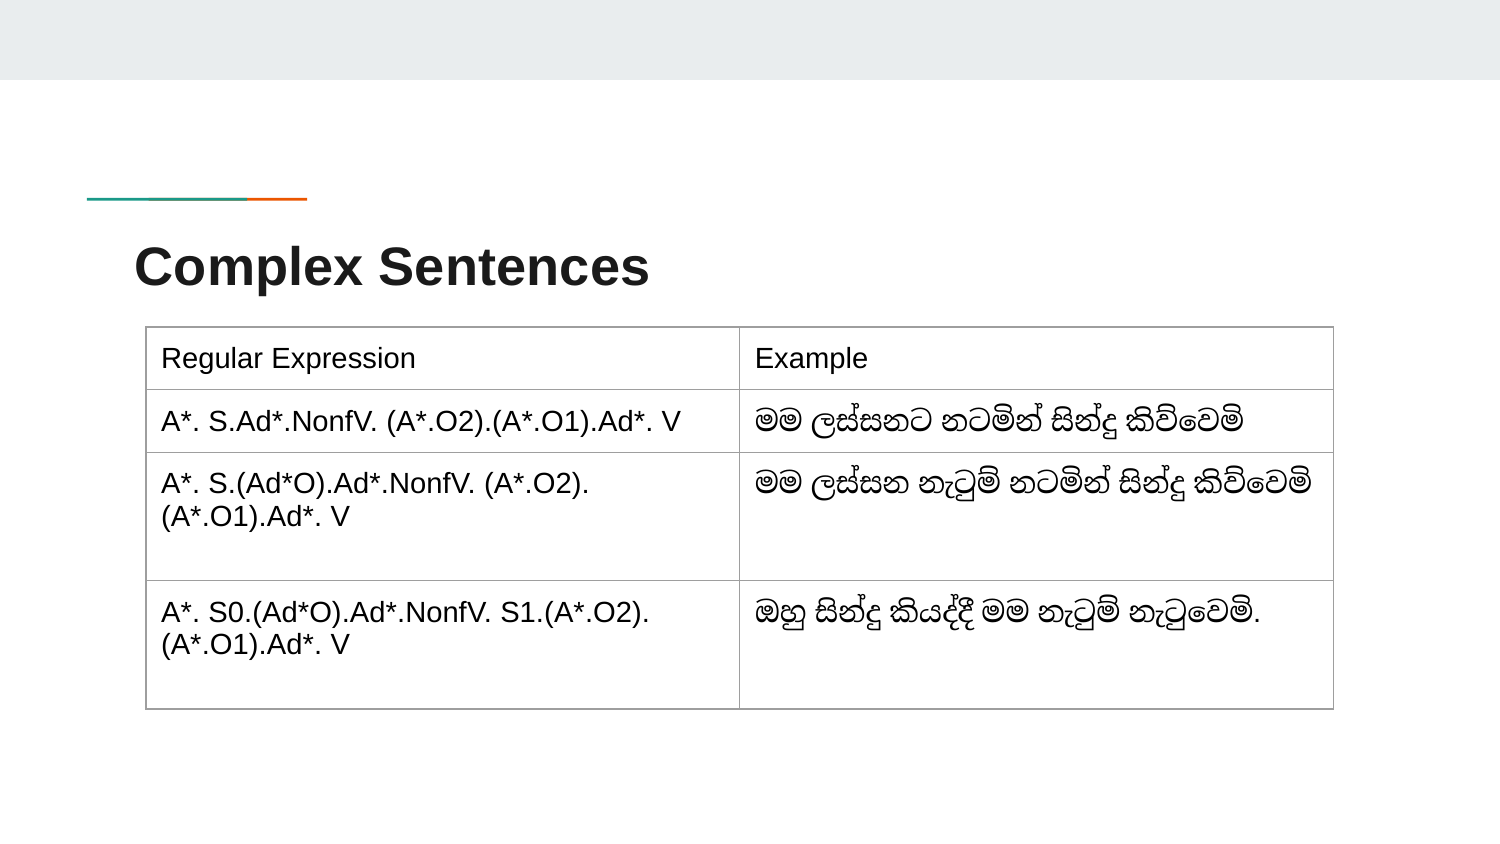

# Complex Sentences
| Regular Expression | Example |
| --- | --- |
| A\*. S.Ad\*.NonfV. (A\*.O2).(A\*.O1).Ad\*. V | මම ලස්සනට නටමින් සින්දු කිව්වෙ​මි |
| A\*. S.(Ad\*O).Ad\*.NonfV. (A\*.O2).(A\*.O1).Ad\*. V | මම ලස්සන නැටුම් නටමින් සින්දු කිව්වෙ​මි |
| A\*. S0.(Ad\*O).Ad\*.NonfV. S1.(A\*.O2).(A\*.O1).Ad\*. V | ඔහු සින්දු කියද්දී මම නැටුම් නැටුවෙමි. |